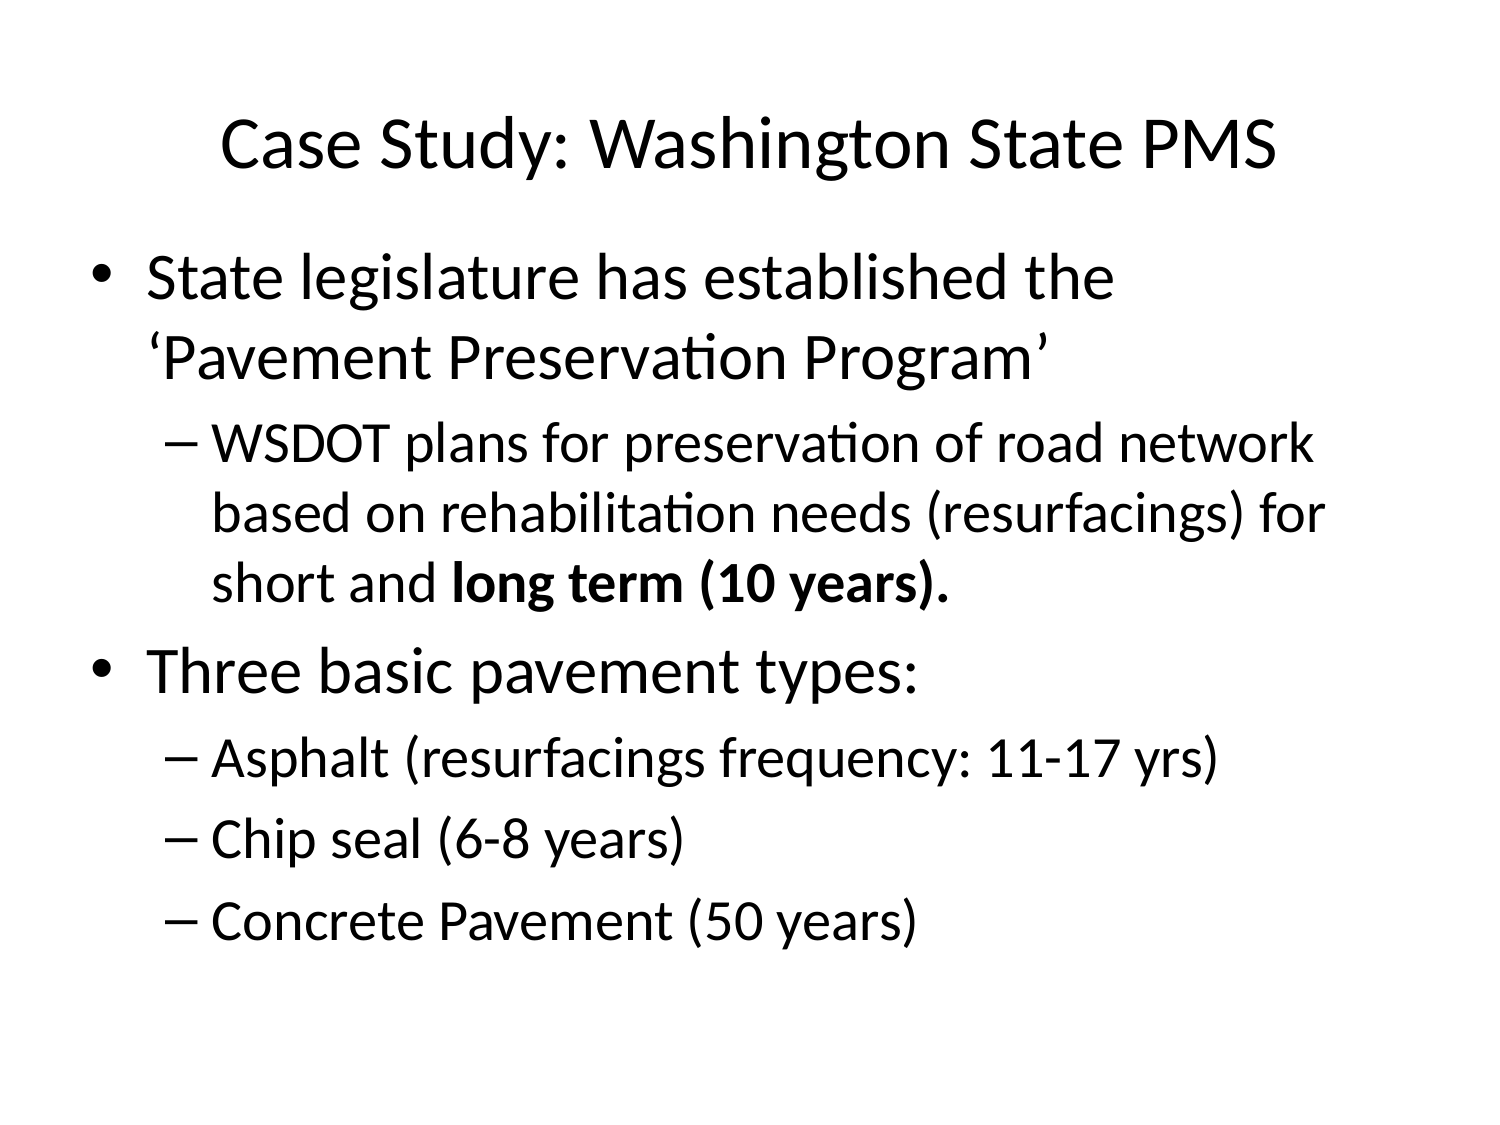

# Case Study: Washington State PMS
State legislature has established the ‘Pavement Preservation Program’
WSDOT plans for preservation of road network based on rehabilitation needs (resurfacings) for short and long term (10 years).
Three basic pavement types:
Asphalt (resurfacings frequency: 11-17 yrs)
Chip seal (6-8 years)
Concrete Pavement (50 years)